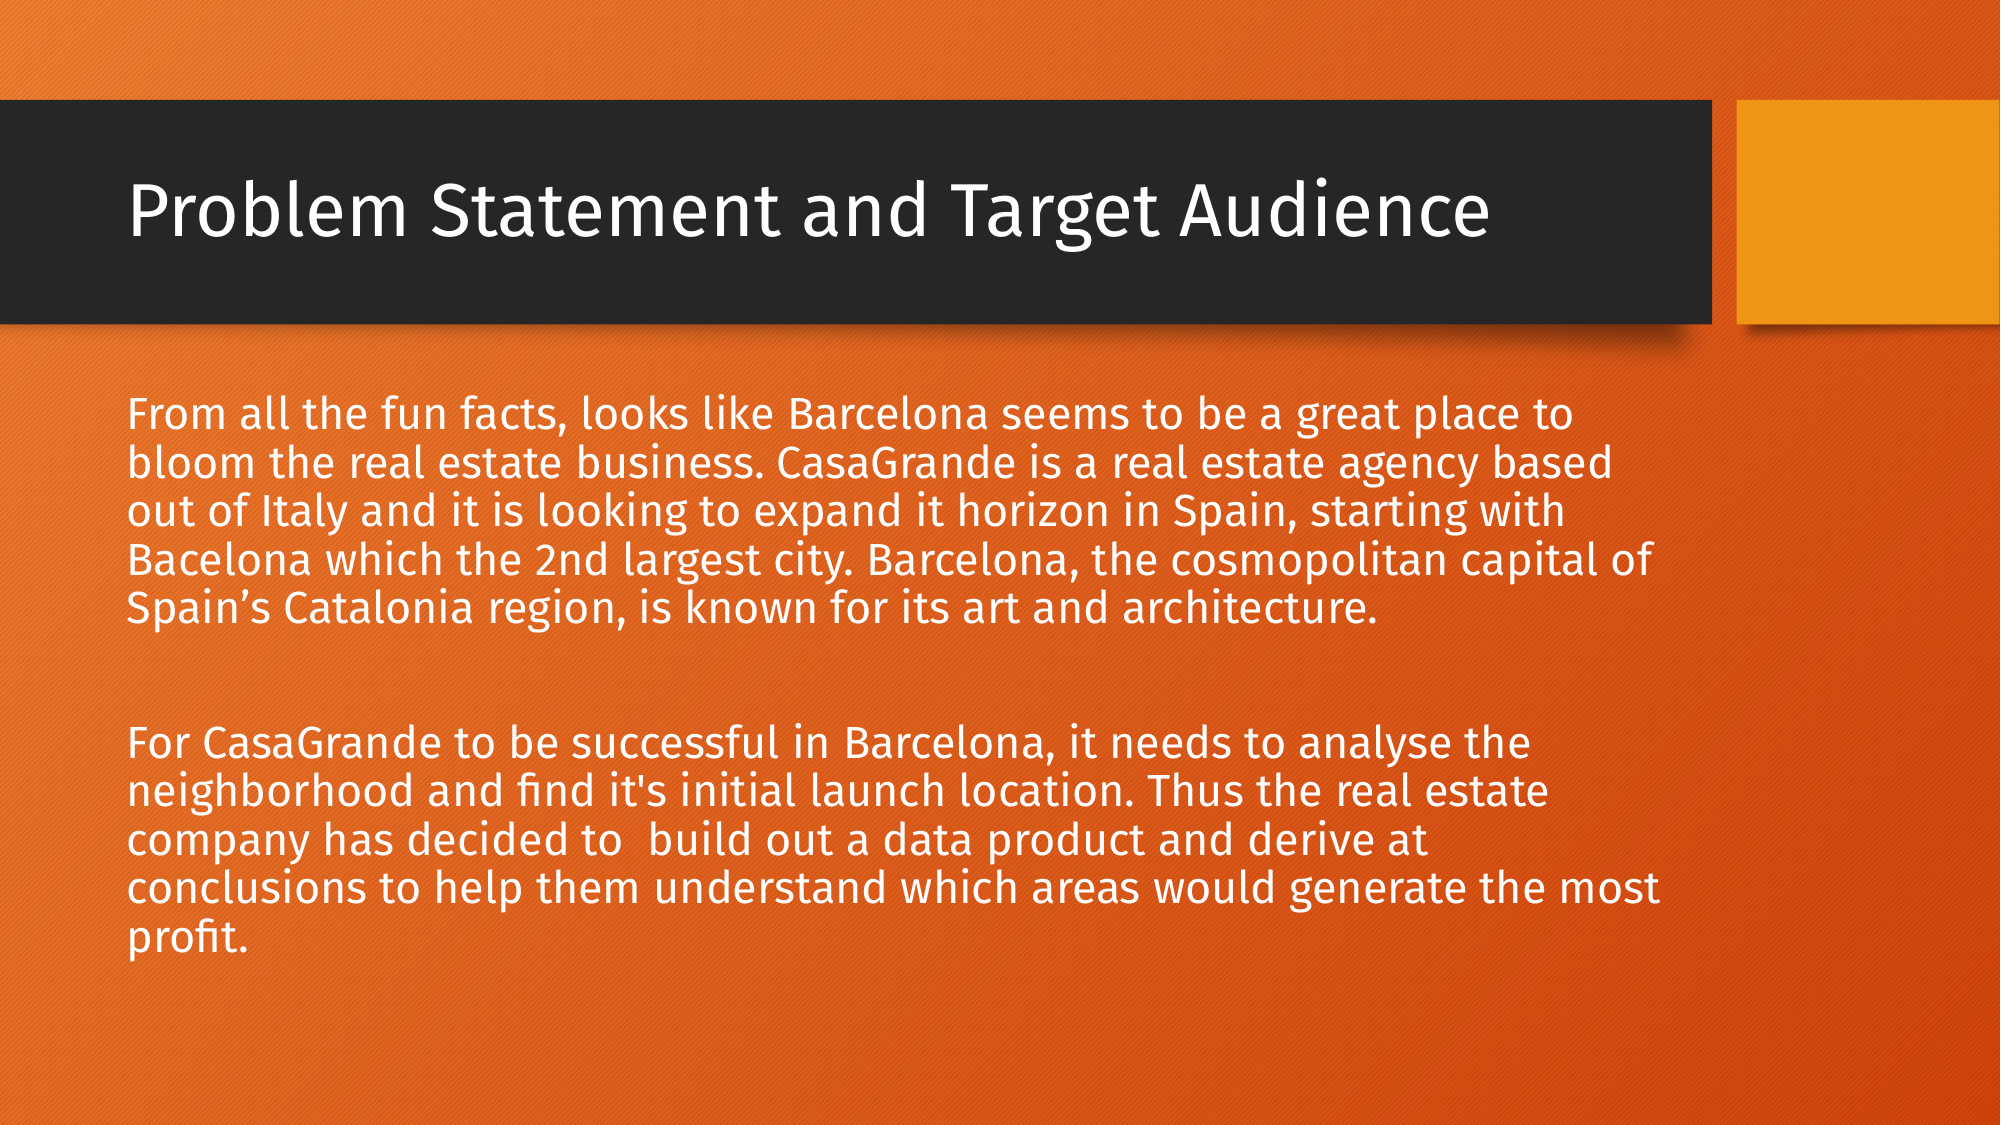

# Problem Statement and Target Audience
From all the fun facts, looks like Barcelona seems to be a great place to bloom the real estate business. CasaGrande is a real estate agency based out of Italy and it is looking to expand it horizon in Spain, starting with Bacelona which the 2nd largest city. Barcelona, the cosmopolitan capital of Spain’s Catalonia region, is known for its art and architecture.

For CasaGrande to be successful in Barcelona, it needs to analyse the neighborhood and find it's initial launch location. Thus the real estate company has decided to  build out a data product and derive at conclusions to help them understand which areas would generate the most profit.